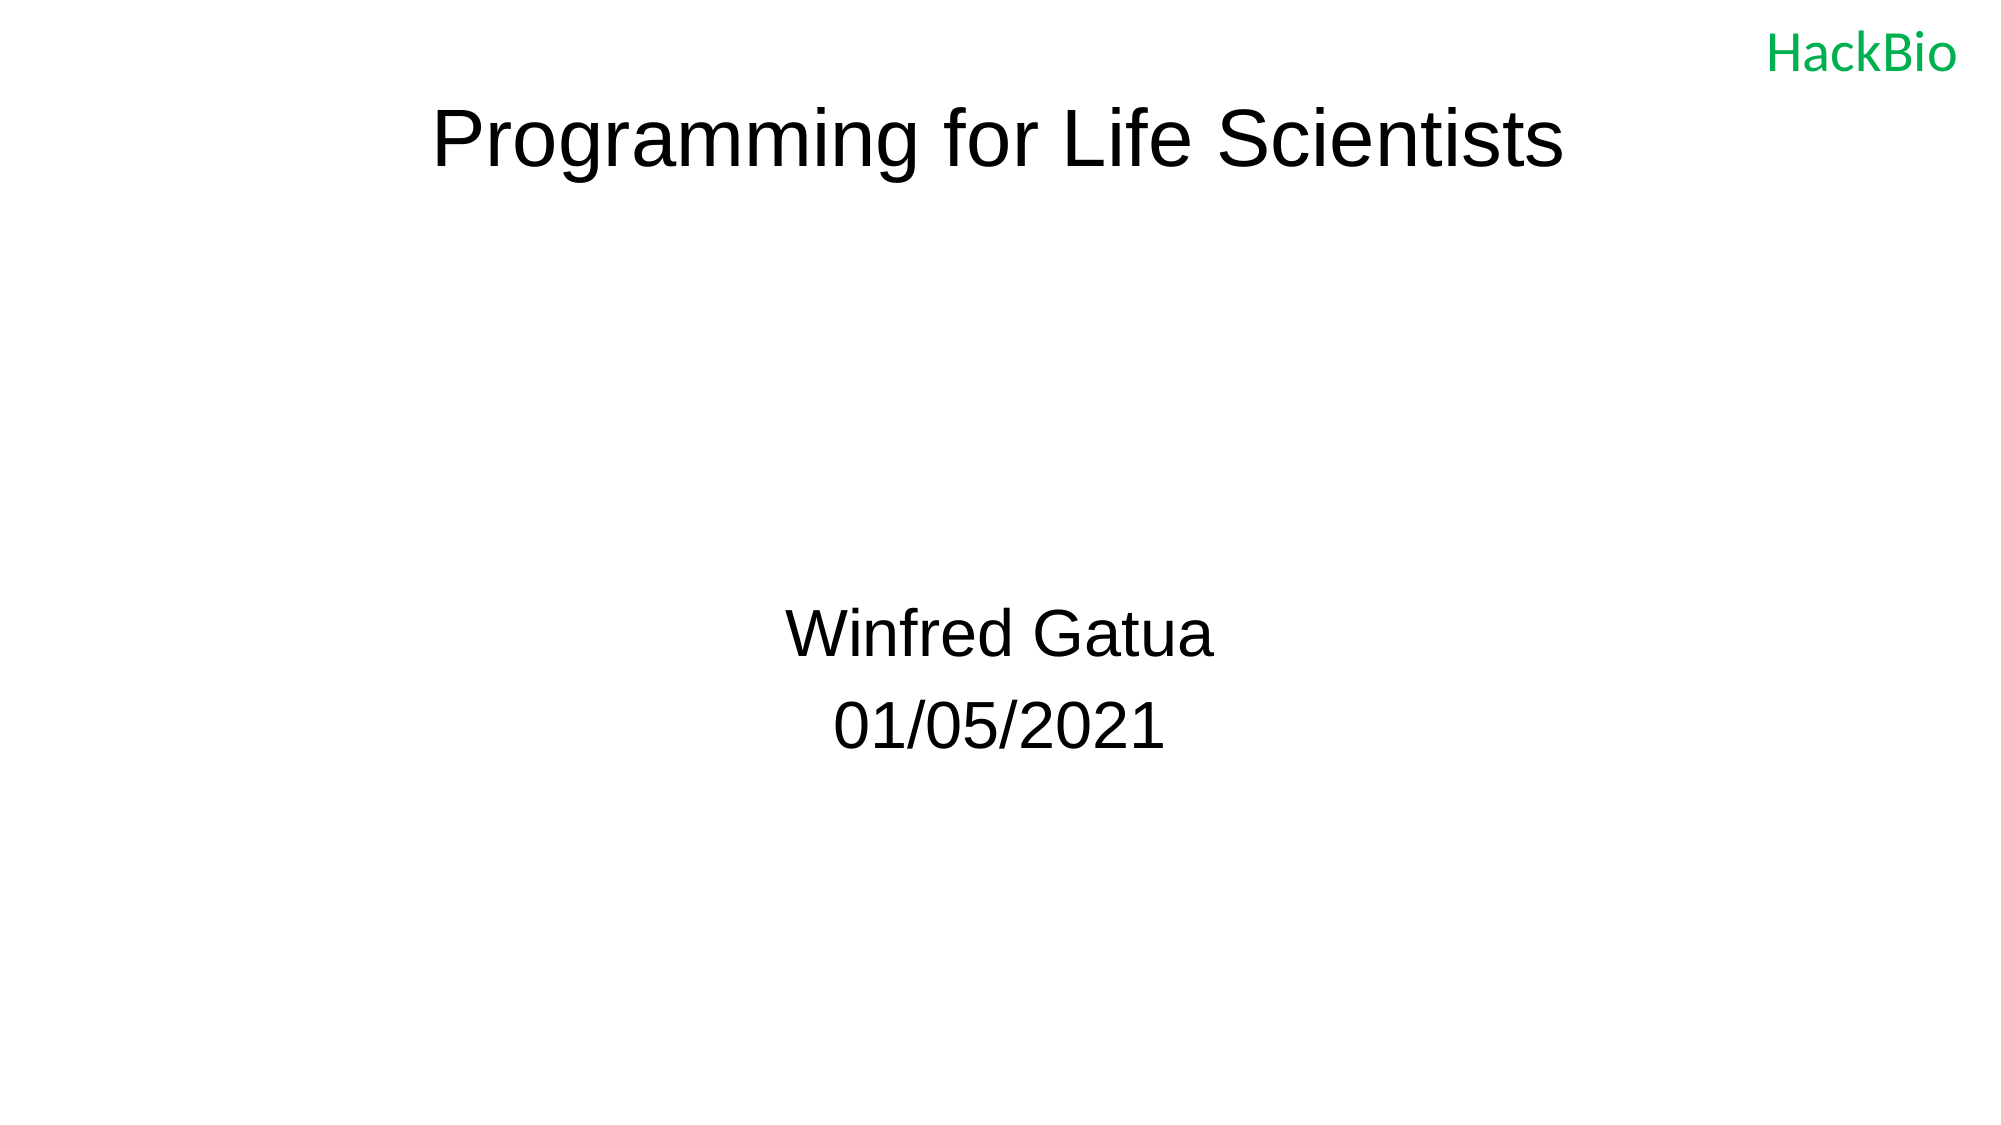

# Programming for Life Scientists
Winfred Gatua
01/05/2021